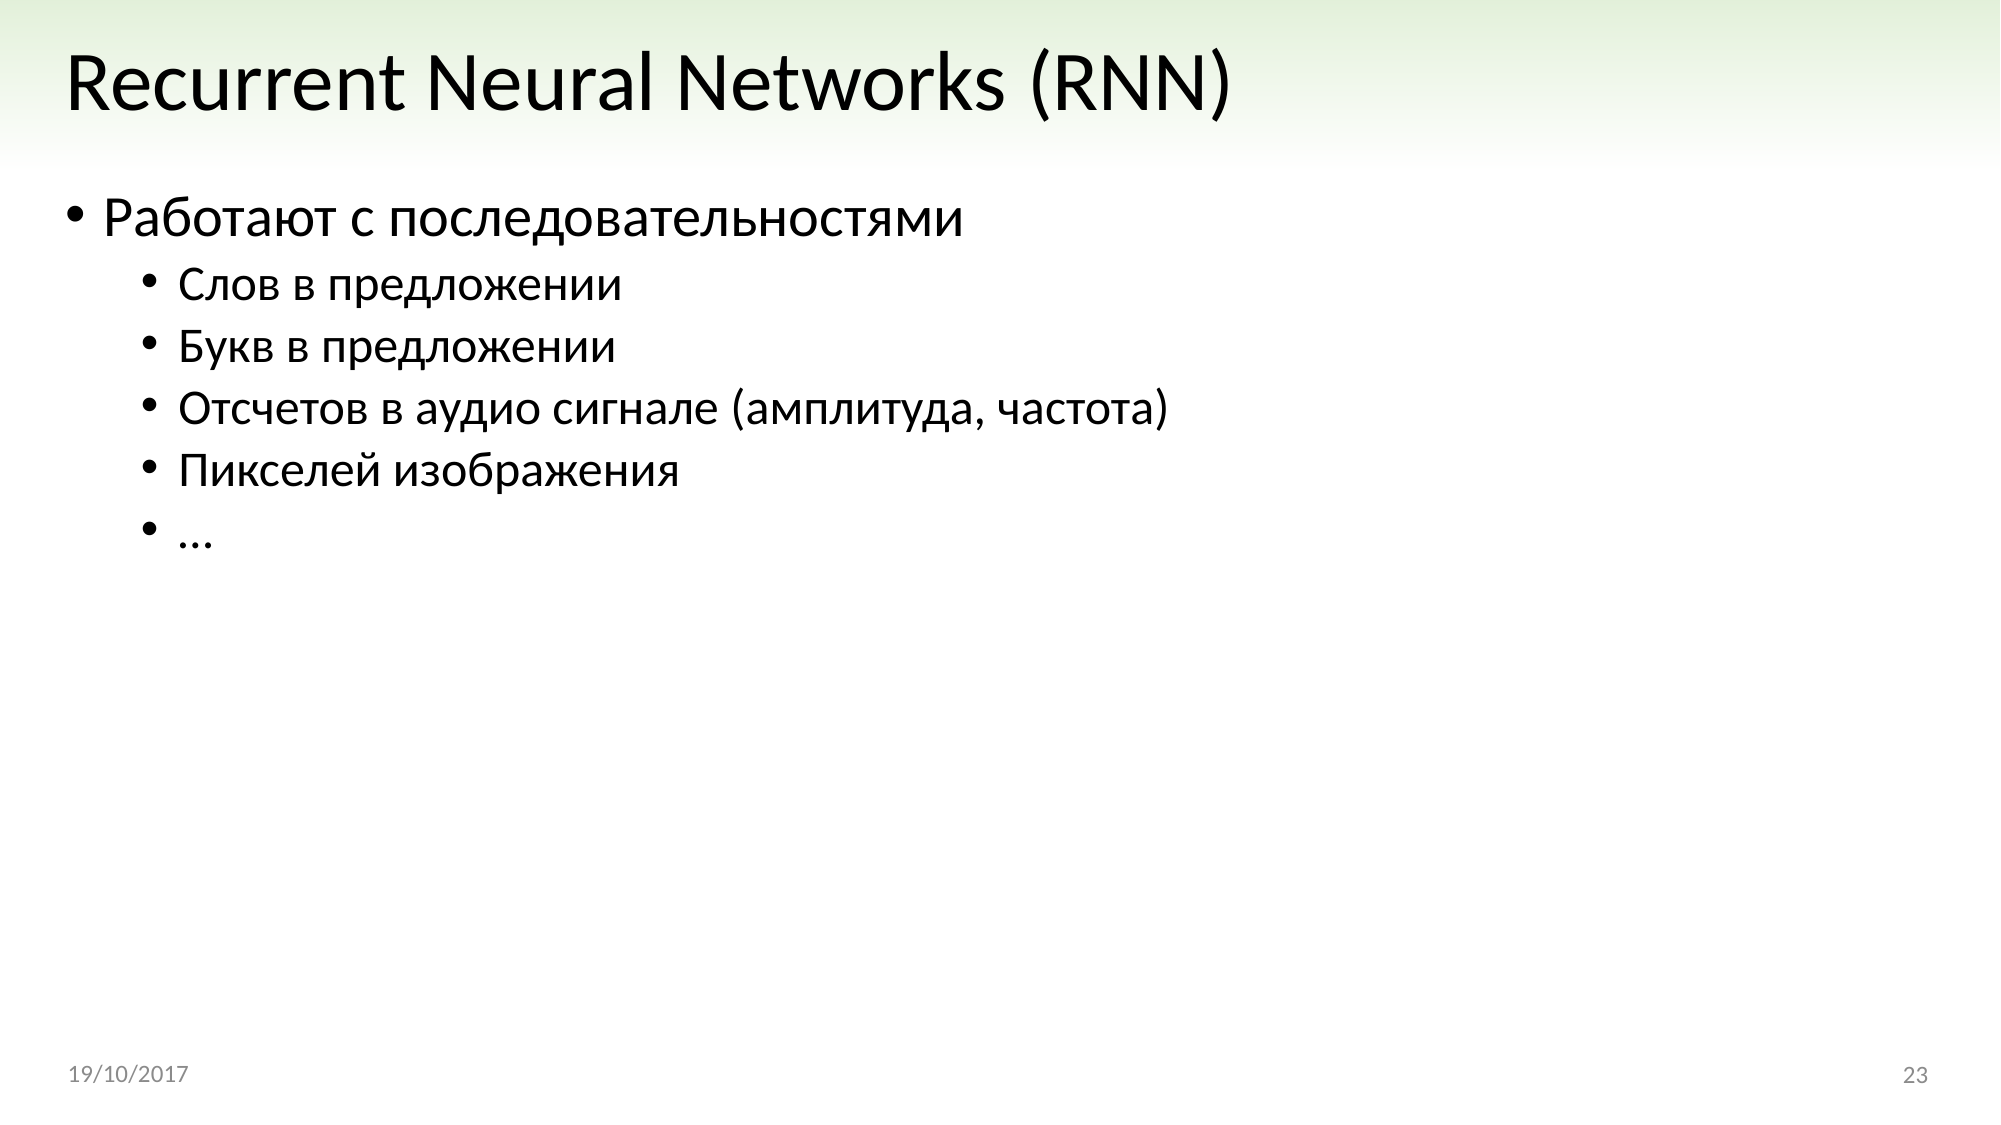

# Recurrent Neural Networks (RNN)
Работают с последовательностями
Слов в предложении
Букв в предложении
Отсчетов в аудио сигнале (амплитуда, частота)
Пикселей изображения
…
19/10/2017
23